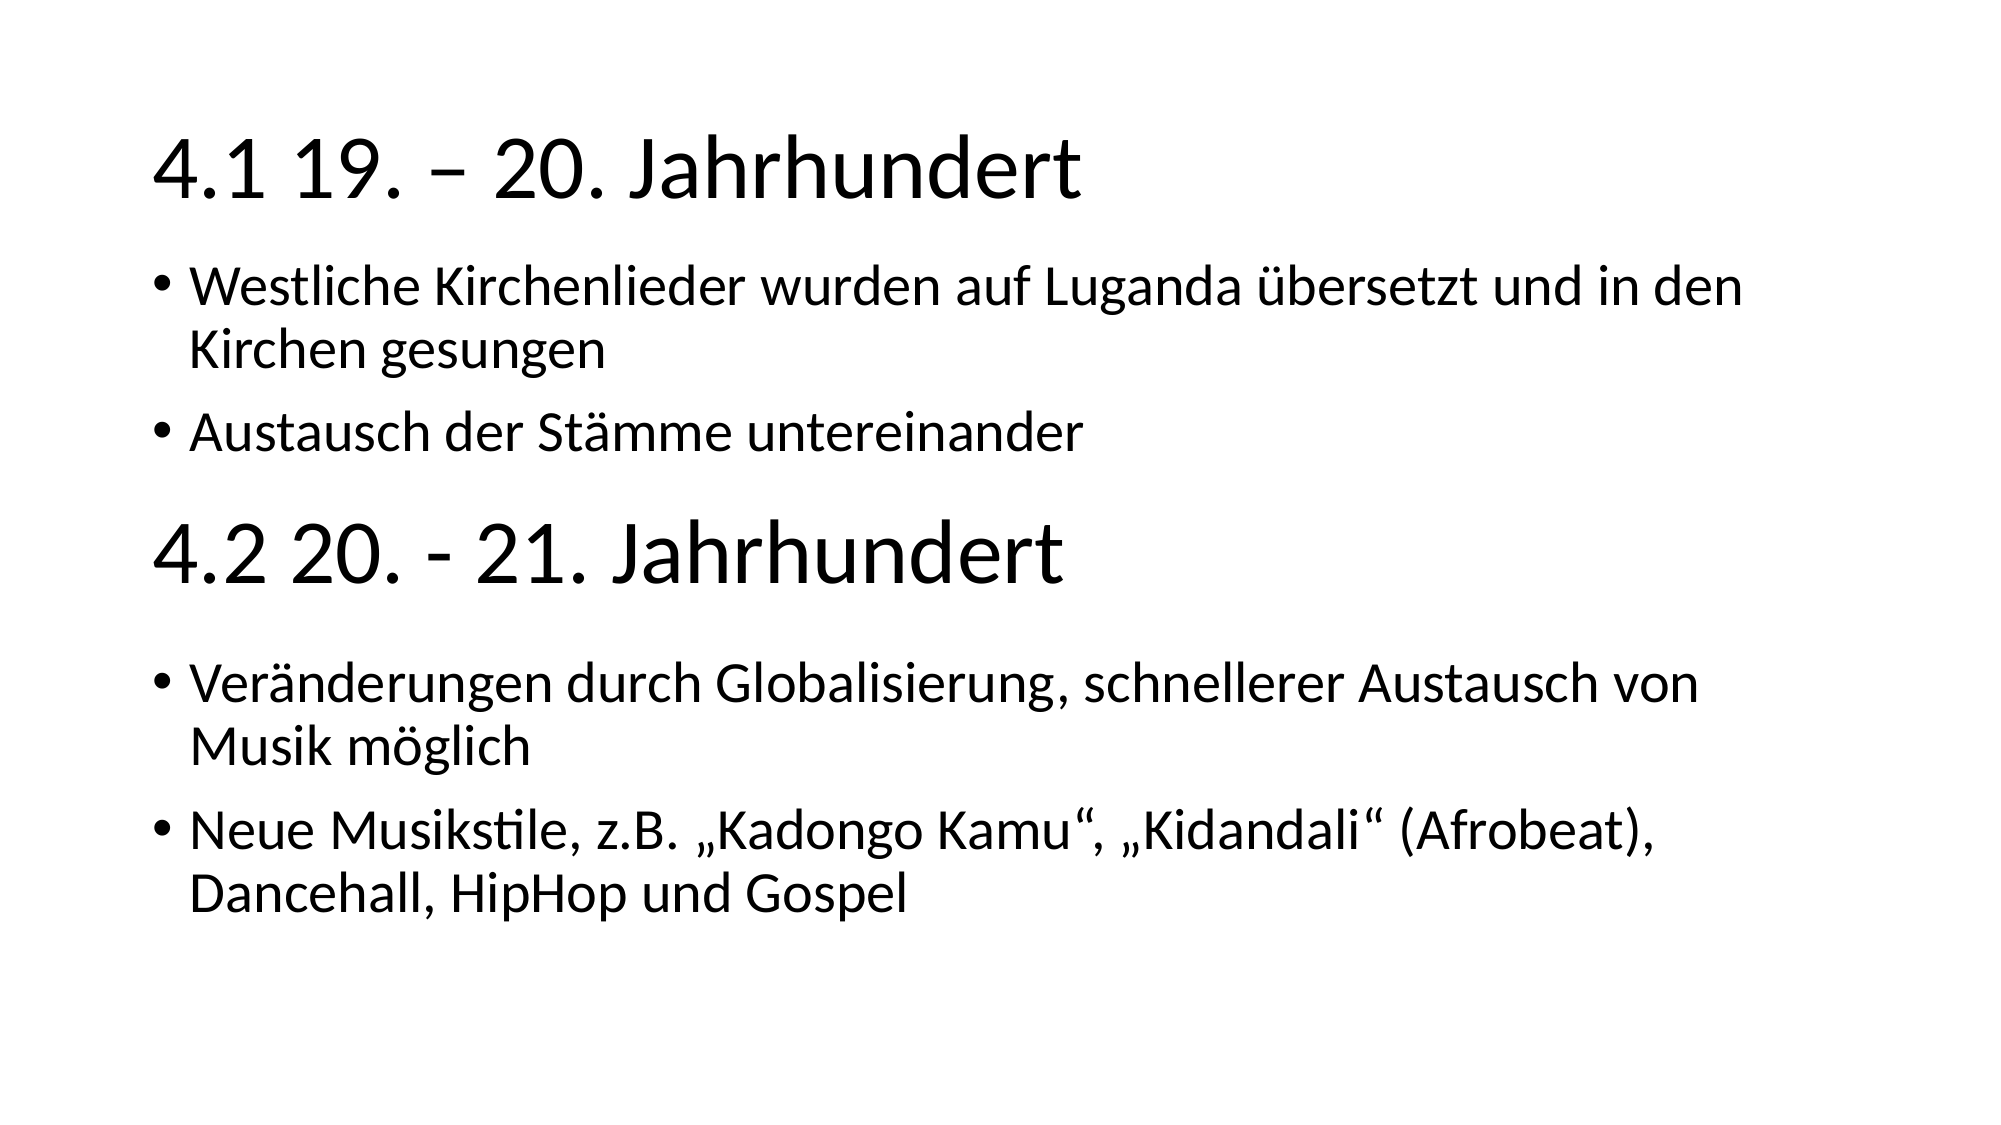

# 4.1 19. – 20. Jahrhundert
Westliche Kirchenlieder wurden auf Luganda übersetzt und in den Kirchen gesungen
Austausch der Stämme untereinander

Veränderungen durch Globalisierung, schnellerer Austausch von Musik möglich
Neue Musikstile, z.B. „Kadongo Kamu“, „Kidandali“ (Afrobeat), Dancehall, HipHop und Gospel

4.2 20. - 21. Jahrhundert